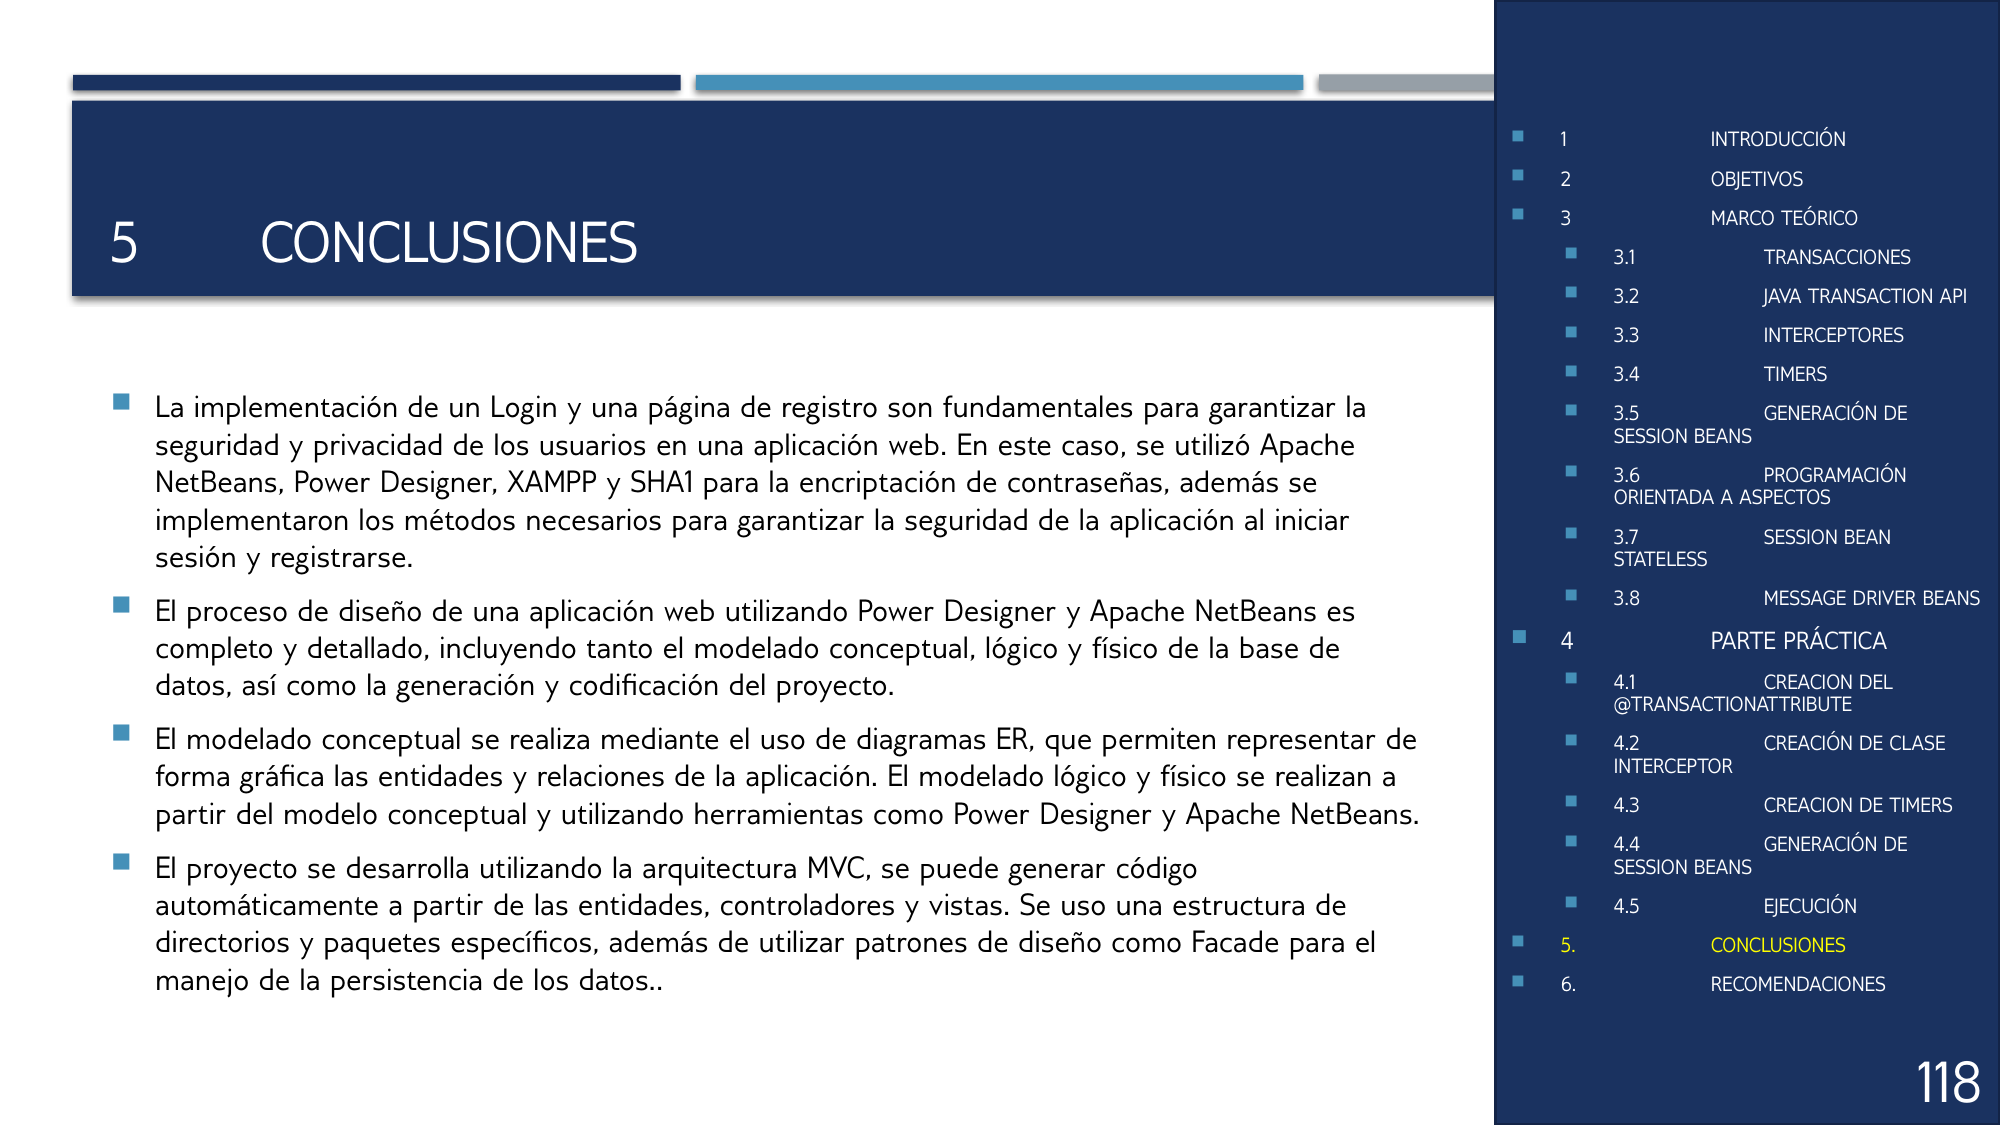

1	INTRODUCCIÓN
2	OBJETIVOS
3	MARCO TEÓRICO
3.1	TRANSACCIONES
3.2	JAVA TRANSACTION API
3.3	INTERCEPTORES
3.4	TIMERS
3.5	GENERACIÓN DE SESSION BEANS
3.6	PROGRAMACIÓN ORIENTADA A ASPECTOS
3.7	SESSION BEAN STATELESS
3.8	MESSAGE DRIVER BEANS
4	PARTE PRÁCTICA
4.1	CREACION DEL @TRANSACTIONATTRIBUTE
4.2	CREACIÓN DE CLASE INTERCEPTOR
4.3	CREACION DE TIMERS
4.4	GENERACIÓN DE SESSION BEANS
4.5	EJECUCIÓN
5.	CONCLUSIONES
6.	RECOMENDACIONES
# 5	CONCLUSIONES
La implementación de un Login y una página de registro son fundamentales para garantizar la seguridad y privacidad de los usuarios en una aplicación web. En este caso, se utilizó Apache NetBeans, Power Designer, XAMPP y SHA1 para la encriptación de contraseñas, además se implementaron los métodos necesarios para garantizar la seguridad de la aplicación al iniciar sesión y registrarse.
El proceso de diseño de una aplicación web utilizando Power Designer y Apache NetBeans es completo y detallado, incluyendo tanto el modelado conceptual, lógico y físico de la base de datos, así como la generación y codificación del proyecto.
El modelado conceptual se realiza mediante el uso de diagramas ER, que permiten representar de forma gráfica las entidades y relaciones de la aplicación. El modelado lógico y físico se realizan a partir del modelo conceptual y utilizando herramientas como Power Designer y Apache NetBeans.
El proyecto se desarrolla utilizando la arquitectura MVC, se puede generar código automáticamente a partir de las entidades, controladores y vistas. Se uso una estructura de directorios y paquetes específicos, además de utilizar patrones de diseño como Facade para el manejo de la persistencia de los datos..
118
35
38